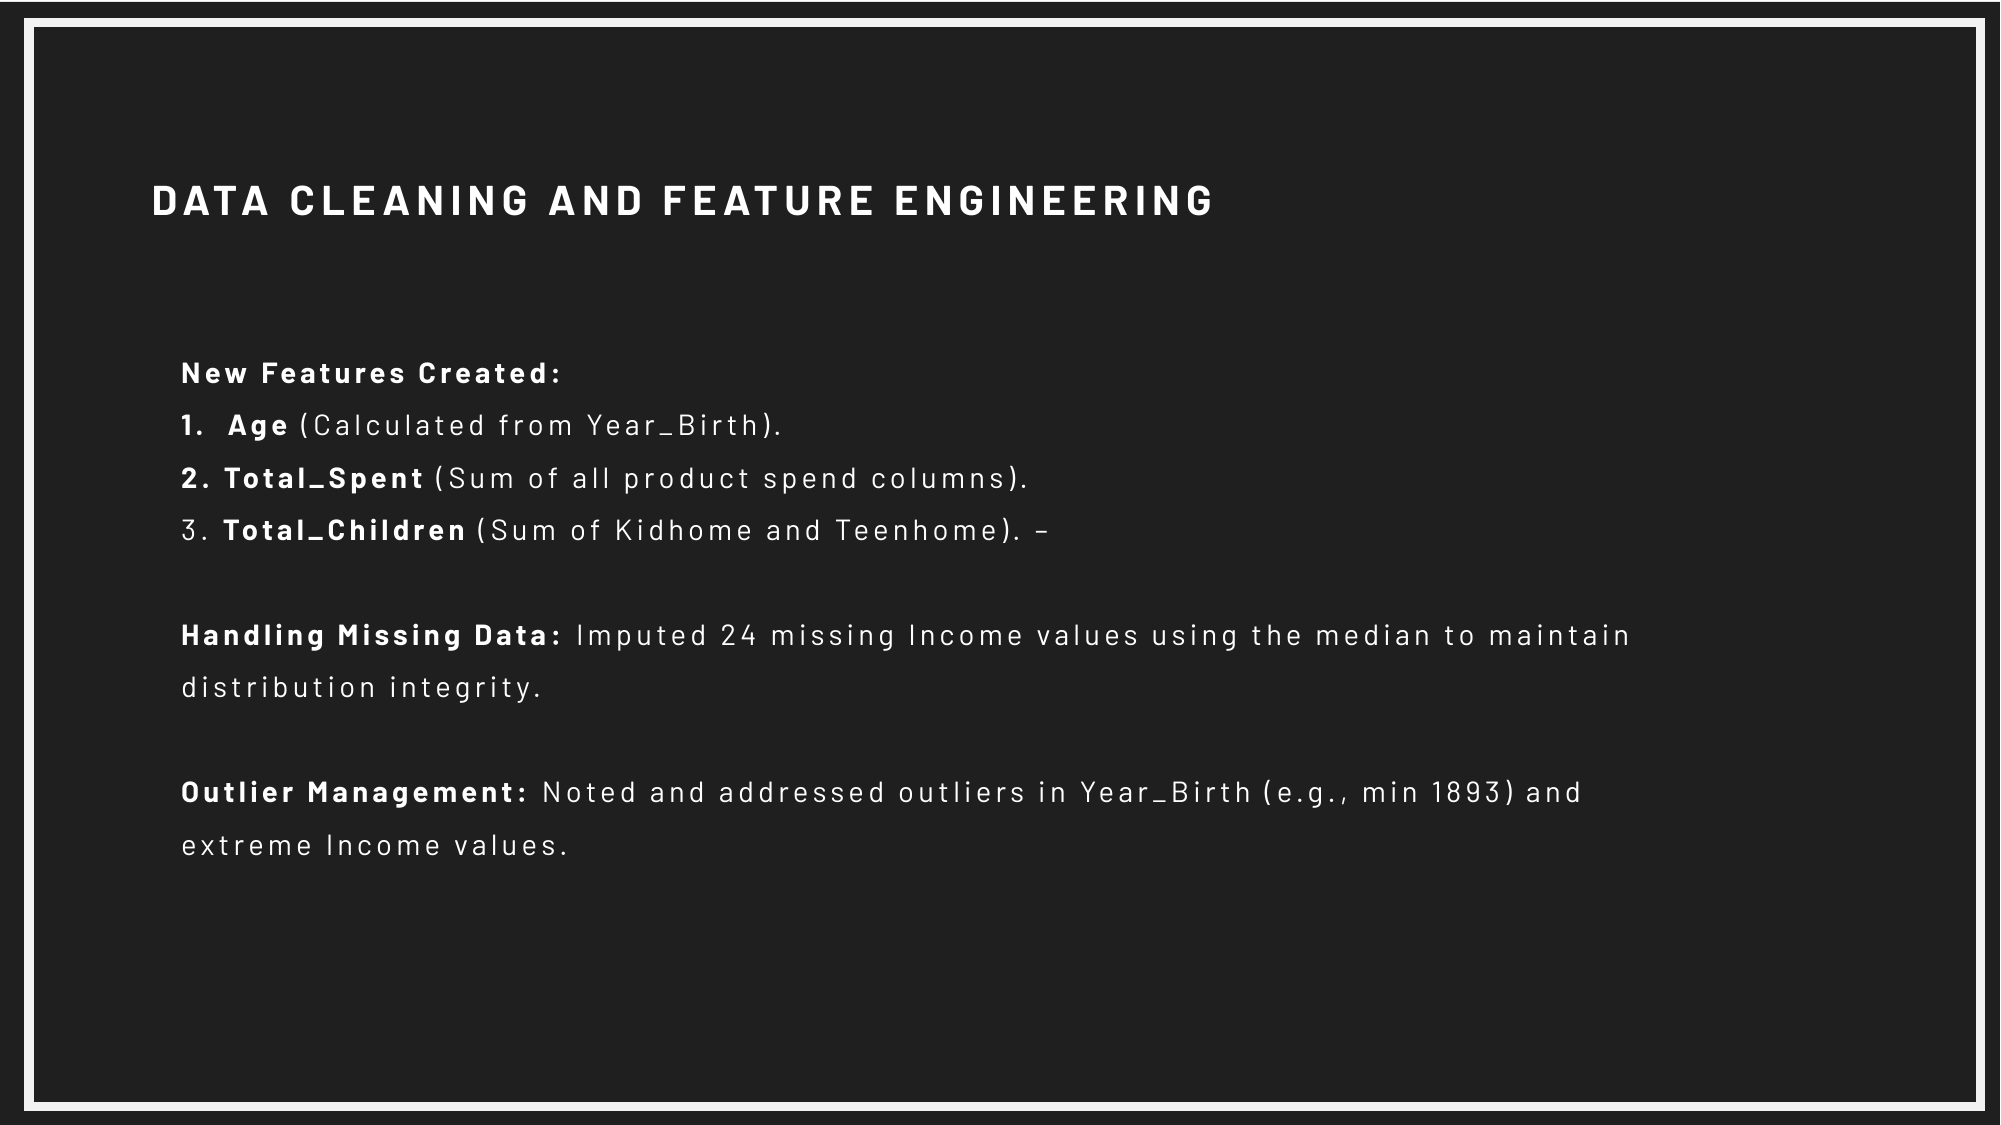

DATA CLEANING AND FEATURE ENGINEERING
New Features Created:
1.  Age (Calculated from Year_Birth).
2. Total_Spent (Sum of all product spend columns).
3. Total_Children (Sum of Kidhome and Teenhome). –

Handling Missing Data: Imputed 24 missing Income values using the median to maintain distribution integrity.

Outlier Management: Noted and addressed outliers in Year_Birth (e.g., min 1893) and extreme Income values.